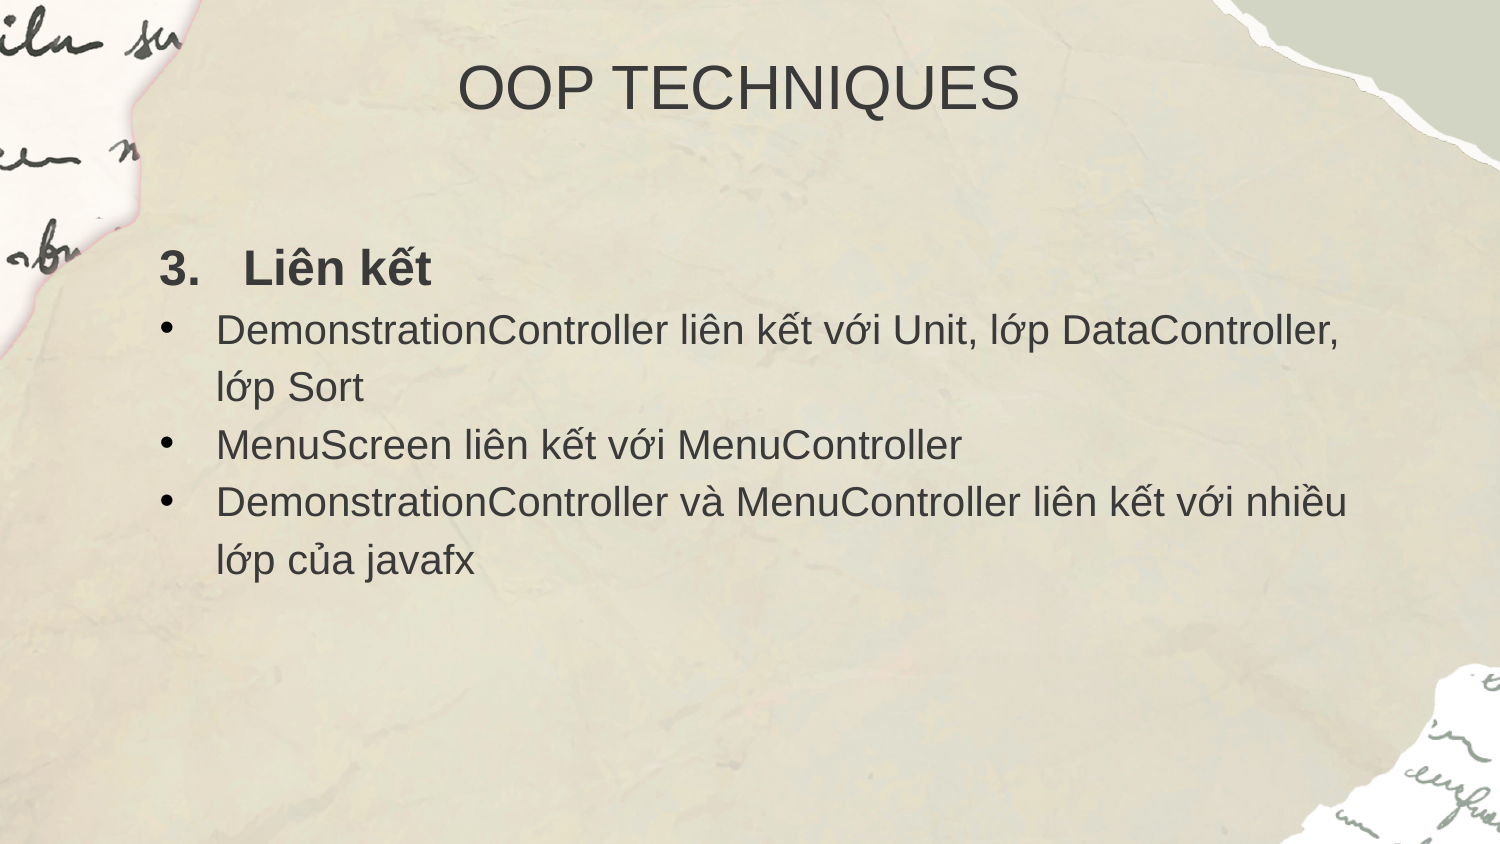

# OOP TECHNIQUES
3.   Liên kết
DemonstrationController liên kết với Unit, lớp DataController, lớp Sort
MenuScreen liên kết với MenuController
DemonstrationController và MenuController liên kết với nhiều lớp của javafx